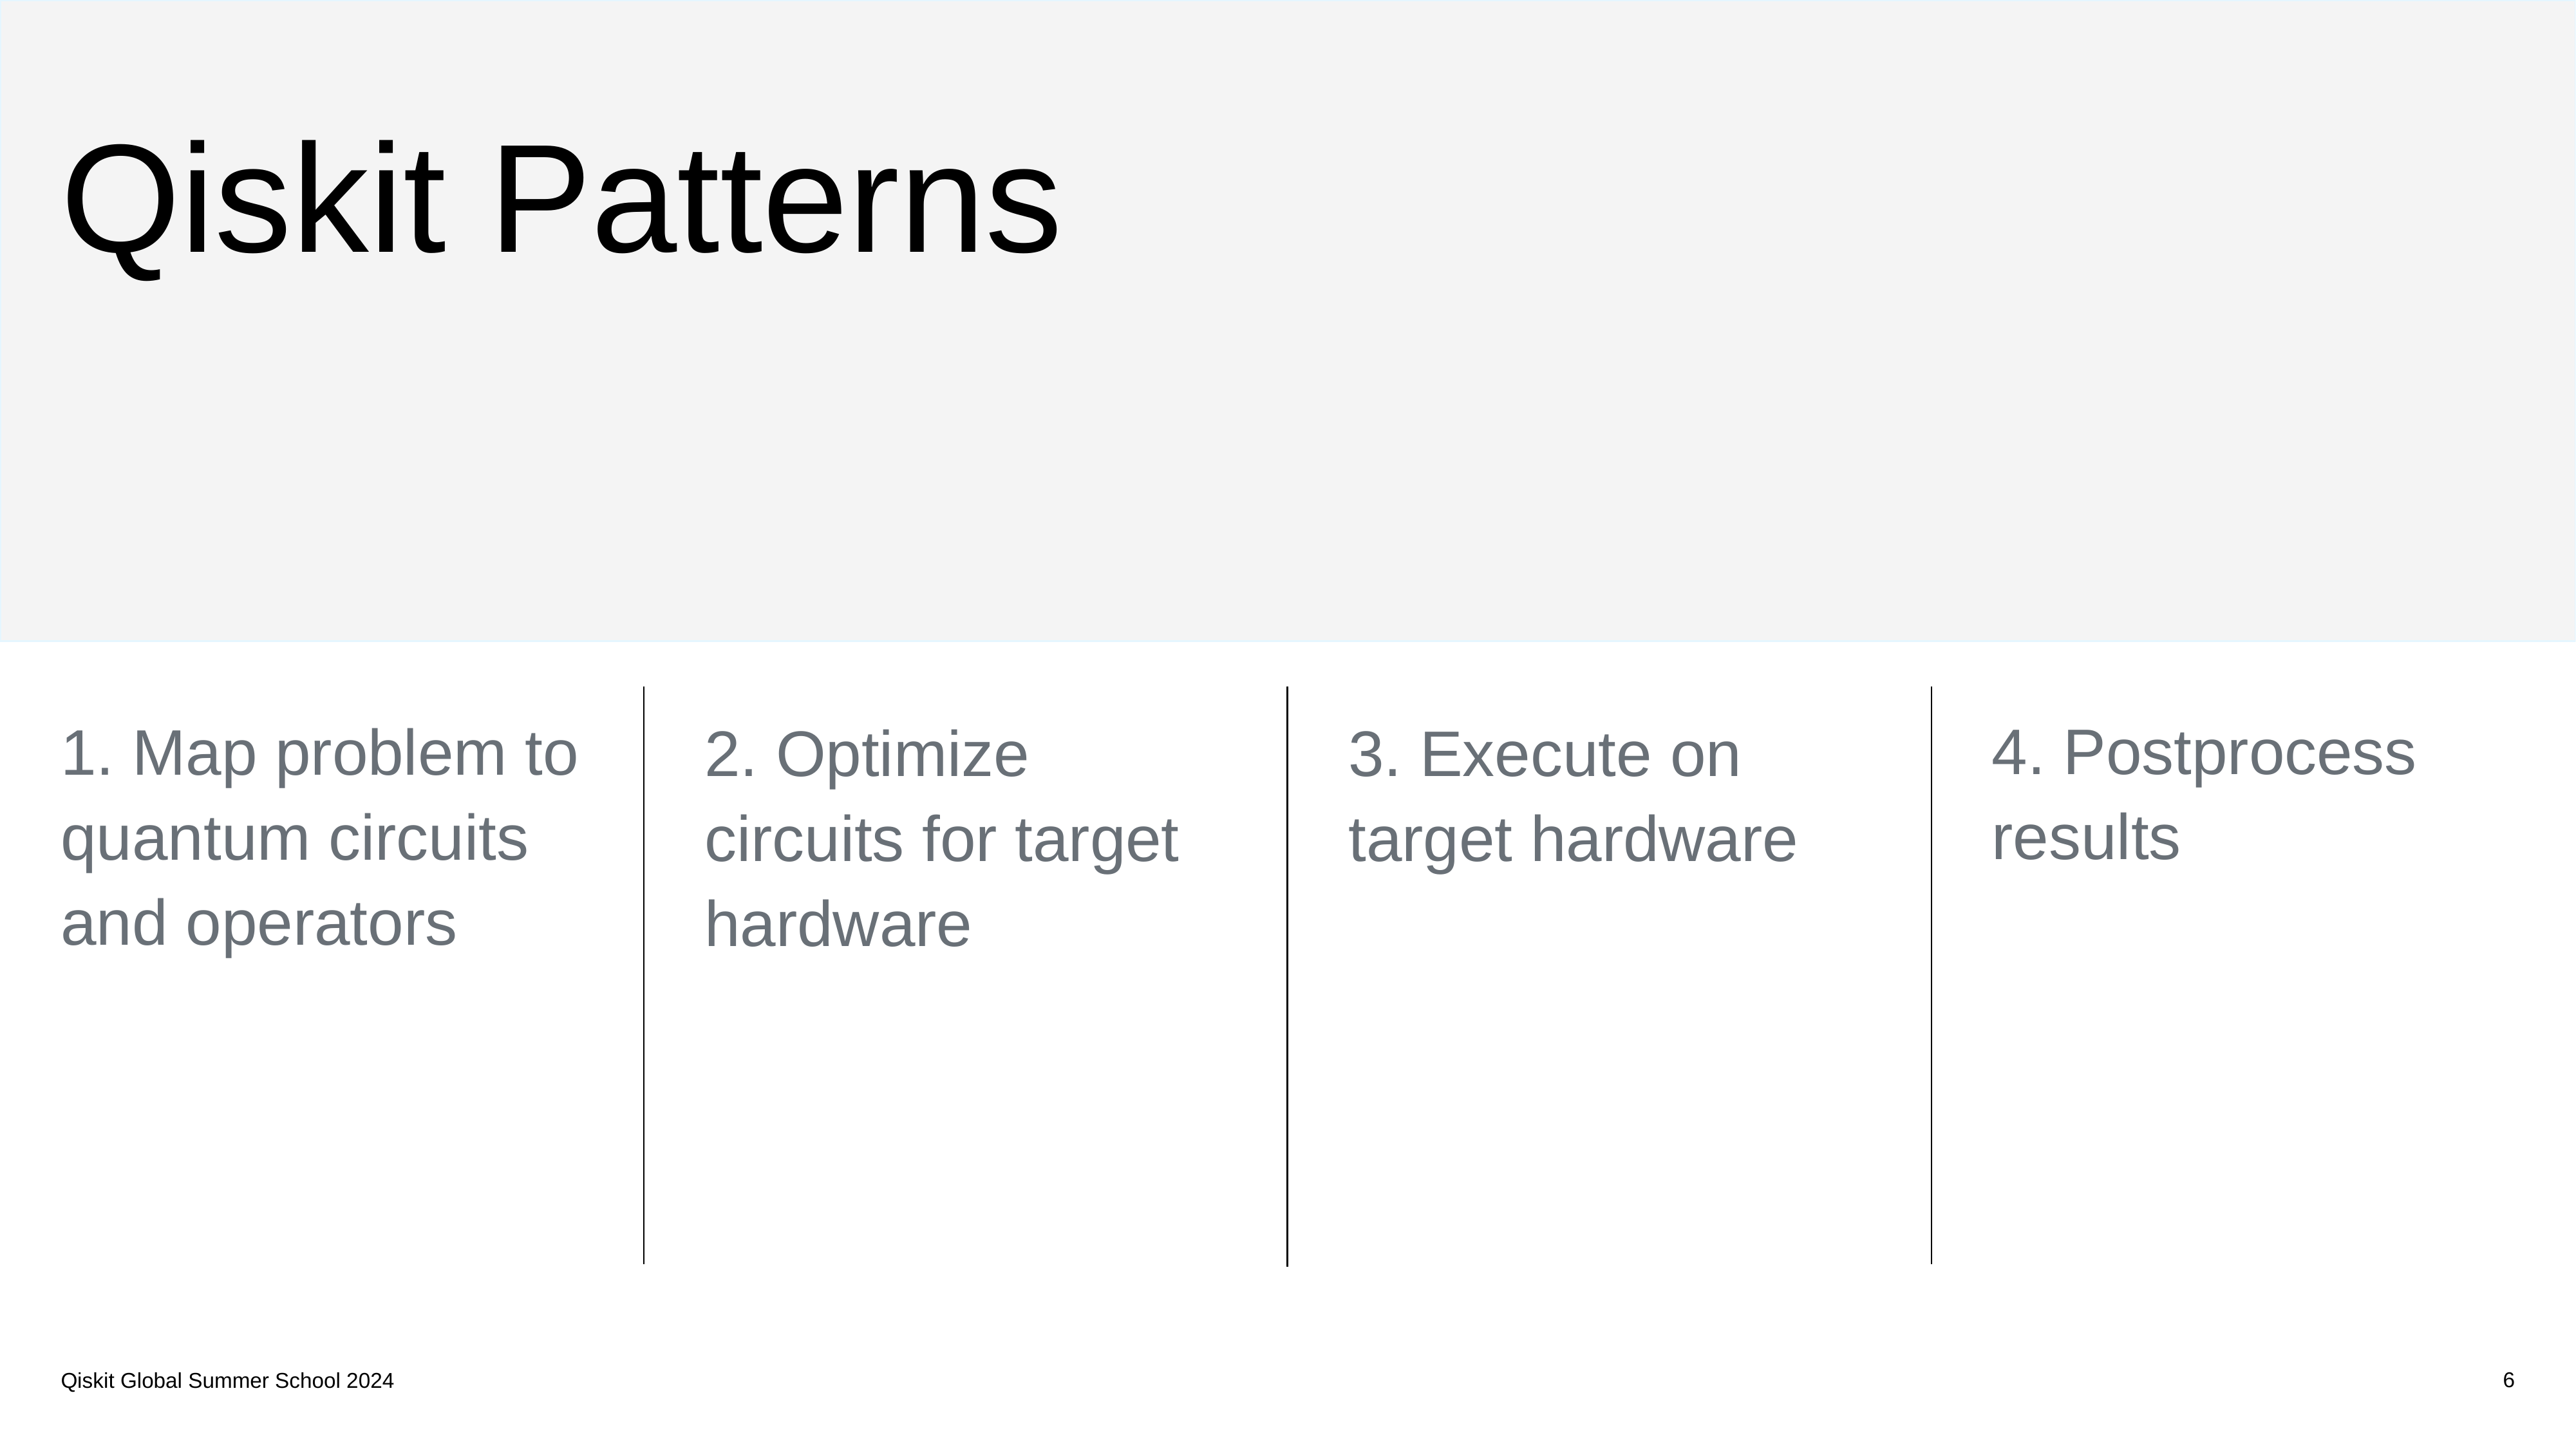

# Qiskit Patterns
4. Postprocess results

1. Map problem to quantum circuits and operators
2. Optimize circuits for target hardware
3. Execute on target hardware

Qiskit Global Summer School 2024
6